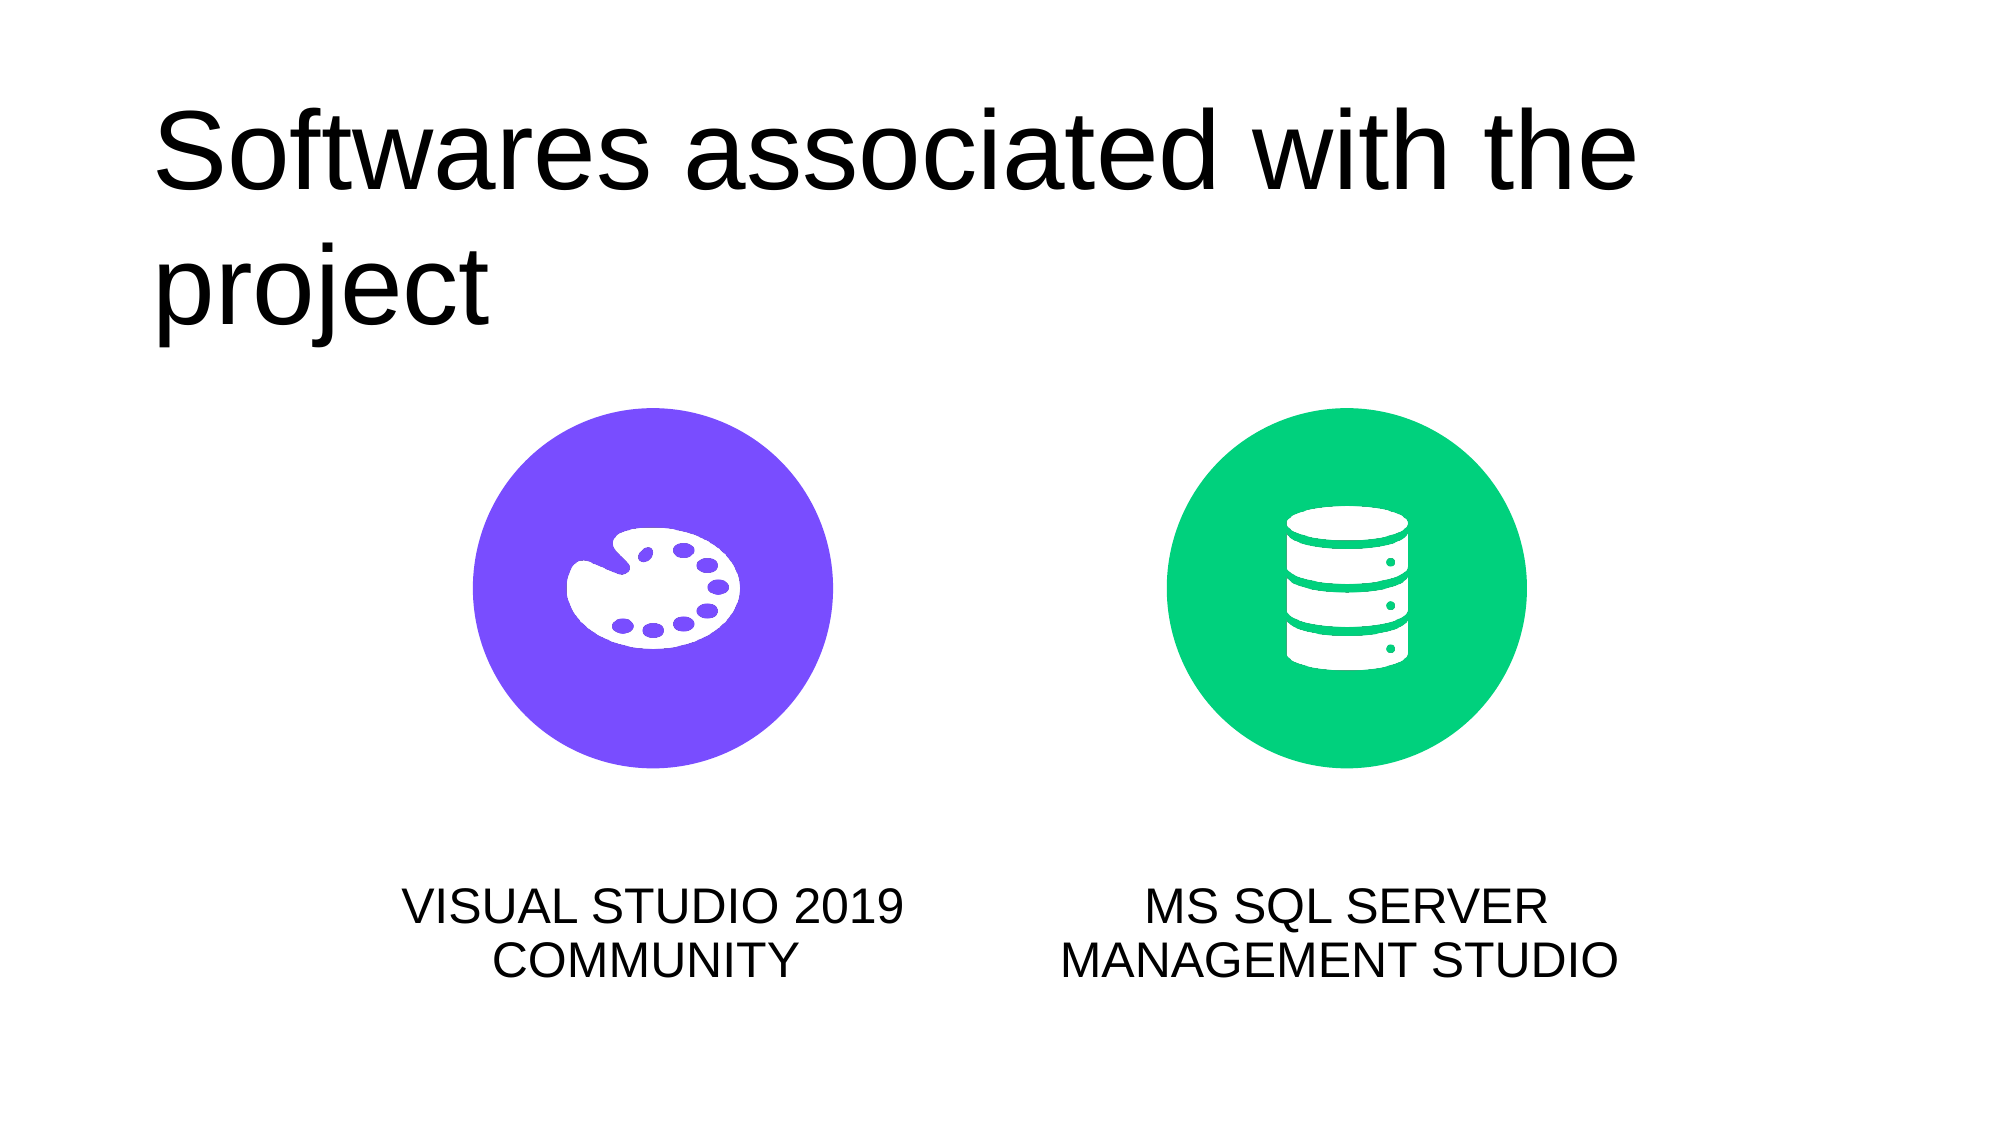

# Softwares associated with the project
Visual Studio 2019 Community
MS SQl Server Management Studio